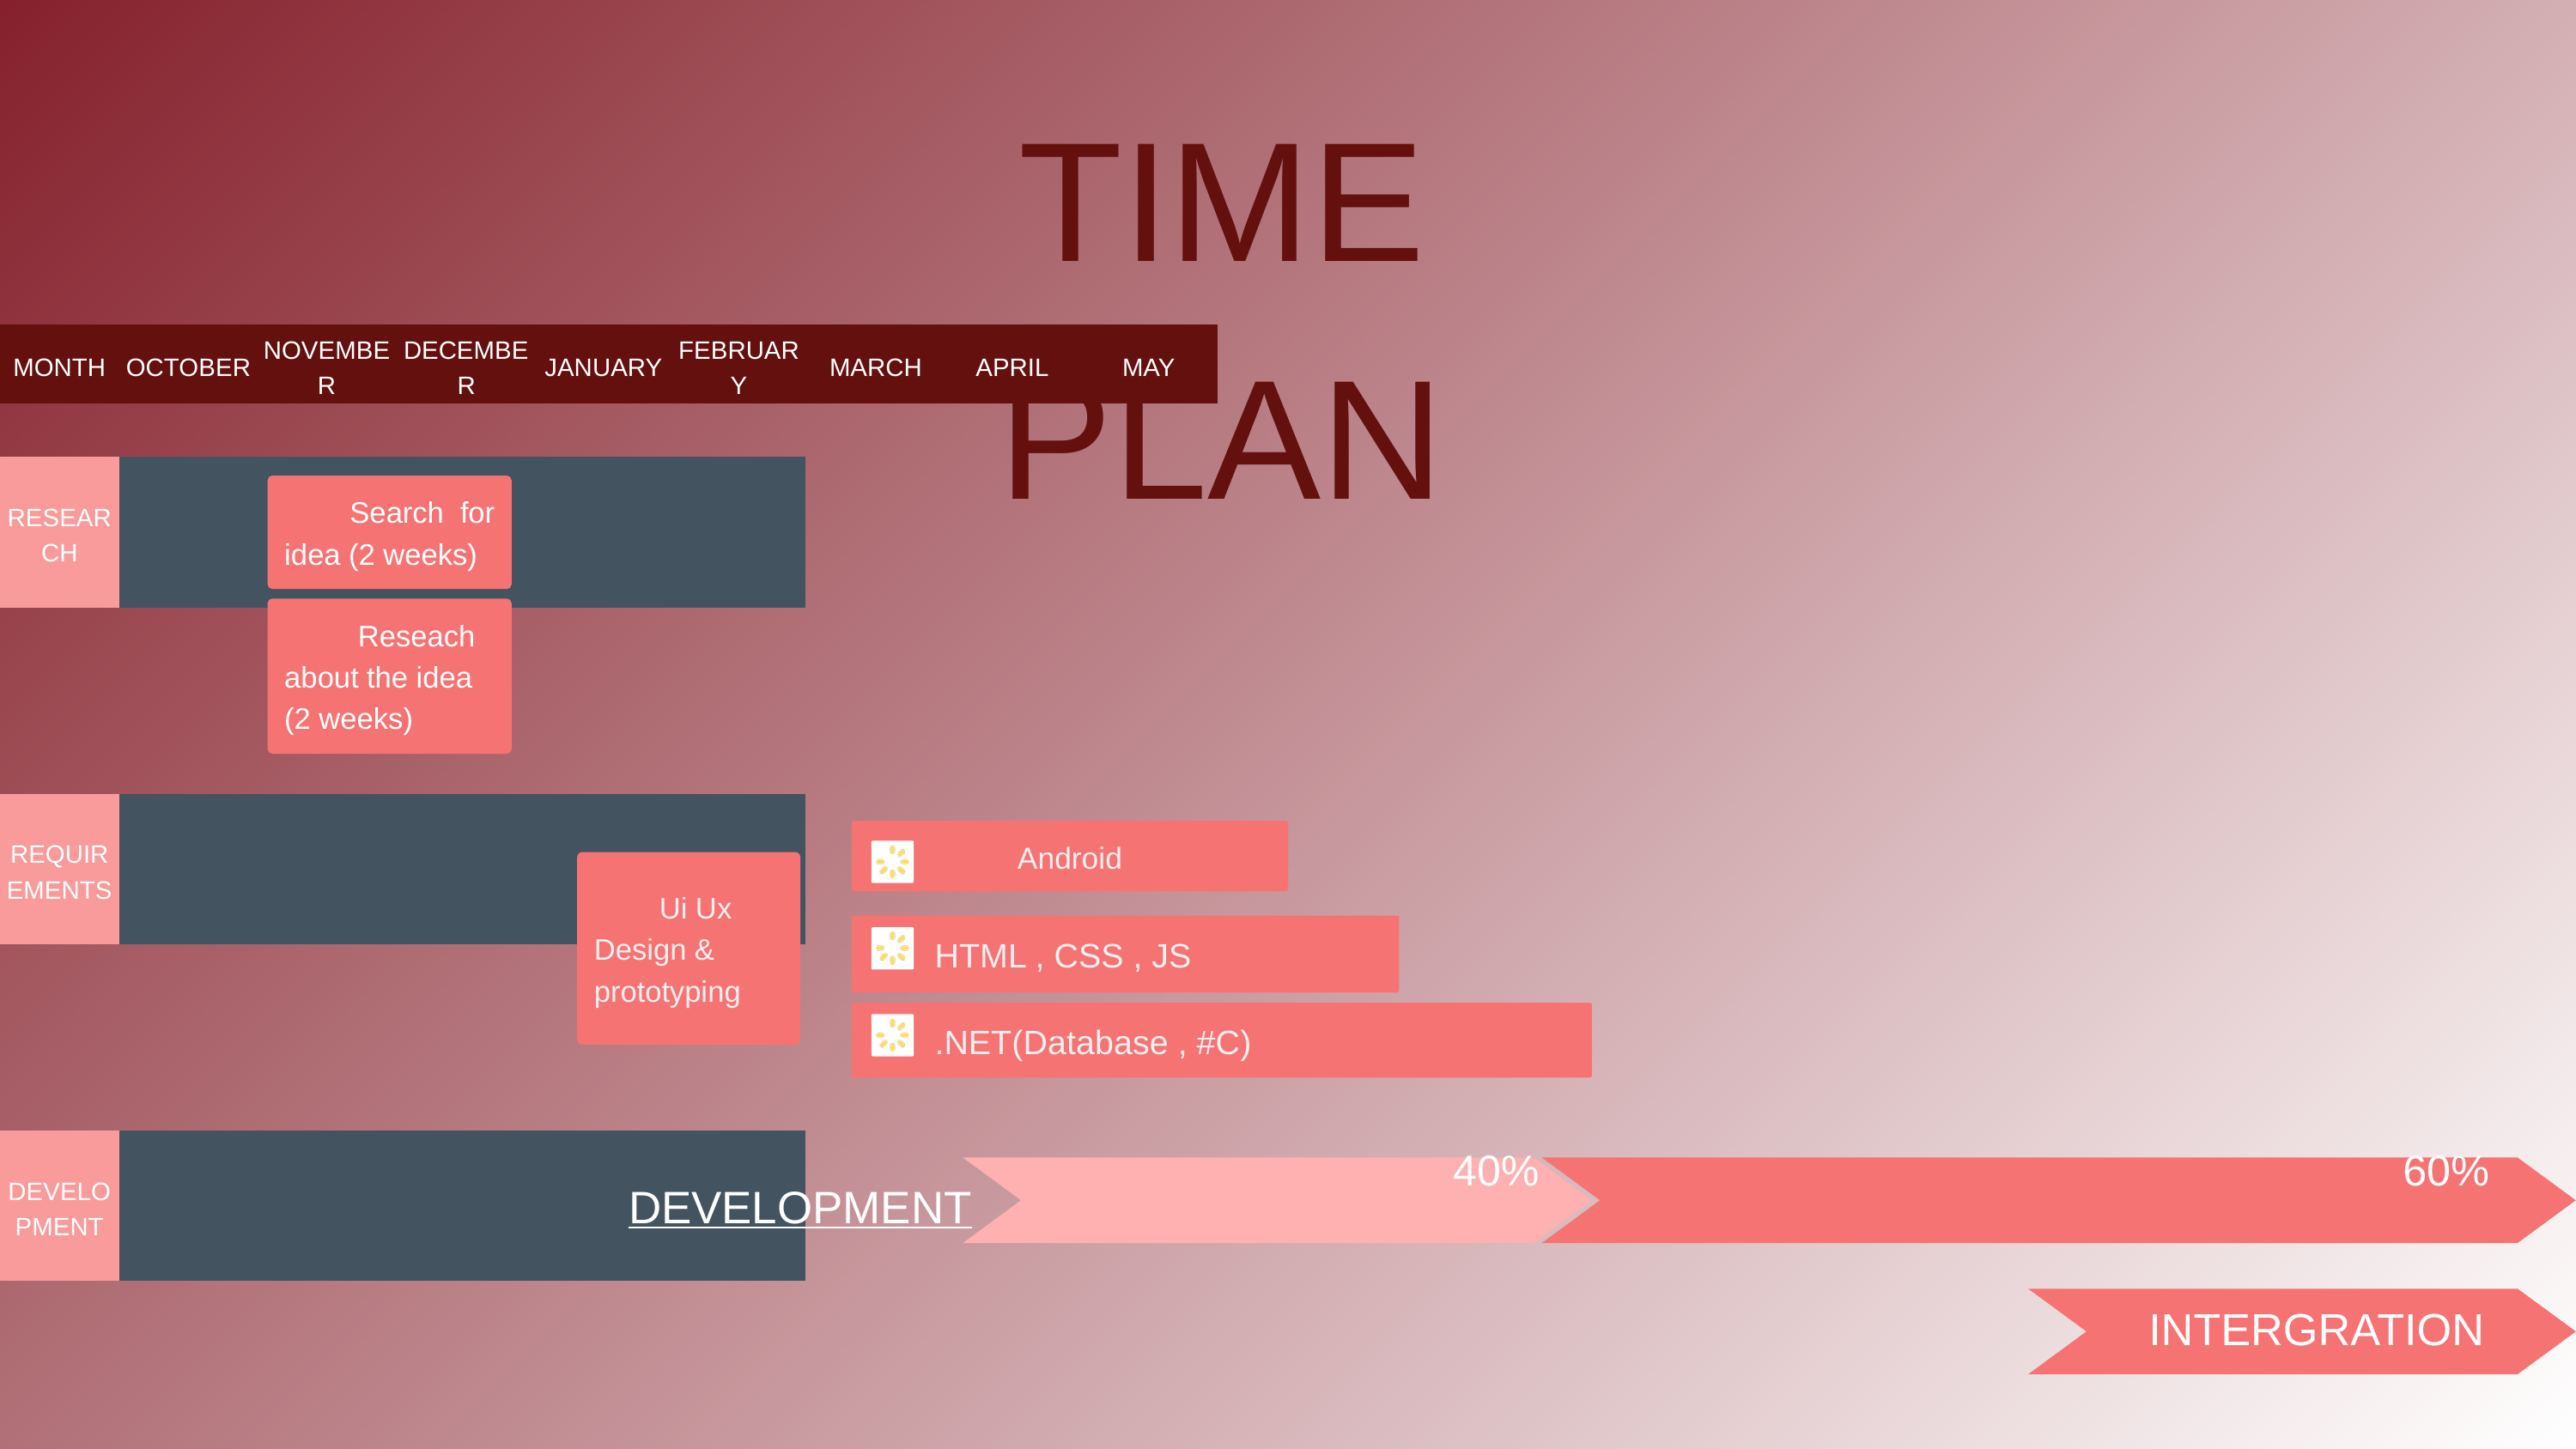

TIME PLAN
| MONTH | OCTOBER | NOVEMBER | DECEMBER | JANUARY | FEBRUARY | MARCH | APRIL | MAY |
| --- | --- | --- | --- | --- | --- | --- | --- | --- |
| RESEARCH |  |  |  |  |  |
| --- | --- | --- | --- | --- | --- |

    Search for idea (2 weeks)

         Reseach about the idea (2 weeks)
| REQUIREMENTS |  |  |  |  |  |
| --- | --- | --- | --- | --- | --- |

Android

        Ui Ux     Design & prototyping

       HTML , CSS , JS

       .NET(Database , #C)

| DEVELOPMENT |  |  |  |  |  |
| --- | --- | --- | --- | --- | --- |

                                    40%

                                                                   60%
DEVELOPMENT

INTERGRATION